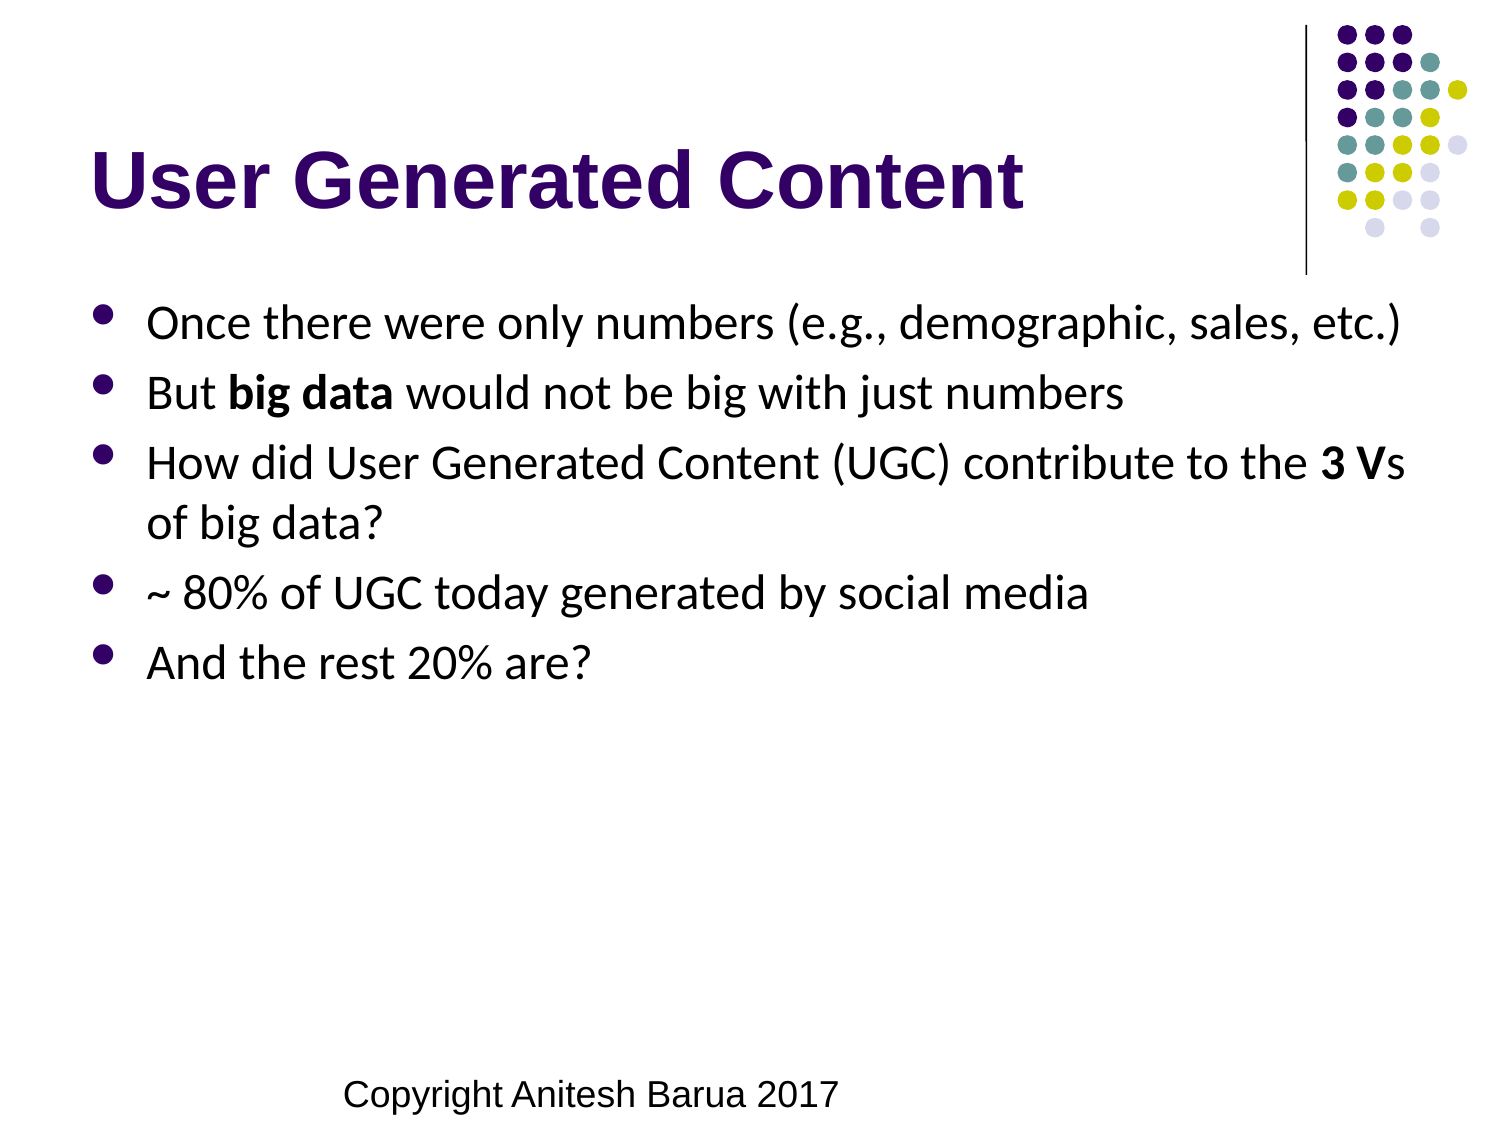

# User Generated Content
Once there were only numbers (e.g., demographic, sales, etc.)
But big data would not be big with just numbers
How did User Generated Content (UGC) contribute to the 3 Vs of big data?
~ 80% of UGC today generated by social media
And the rest 20% are?
Copyright Anitesh Barua 2017